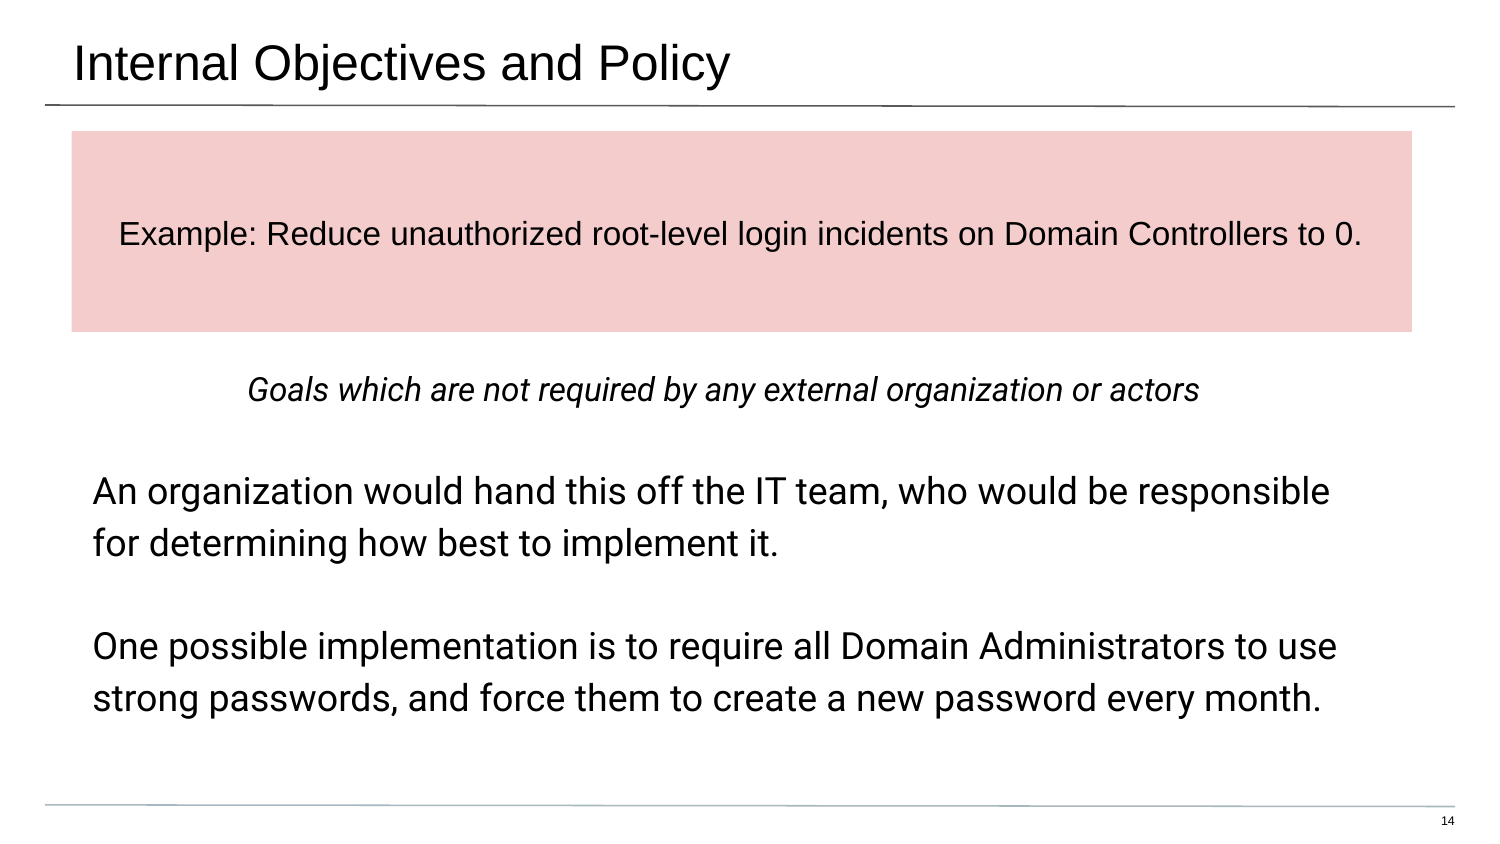

# Internal Objectives and Policy
Example: Reduce unauthorized root-level login incidents on Domain Controllers to 0.

Goals which are not required by any external organization or actors

An organization would hand this off the IT team, who would be responsible for determining how best to implement it.
One possible implementation is to require all Domain Administrators to use strong passwords, and force them to create a new password every month.

14